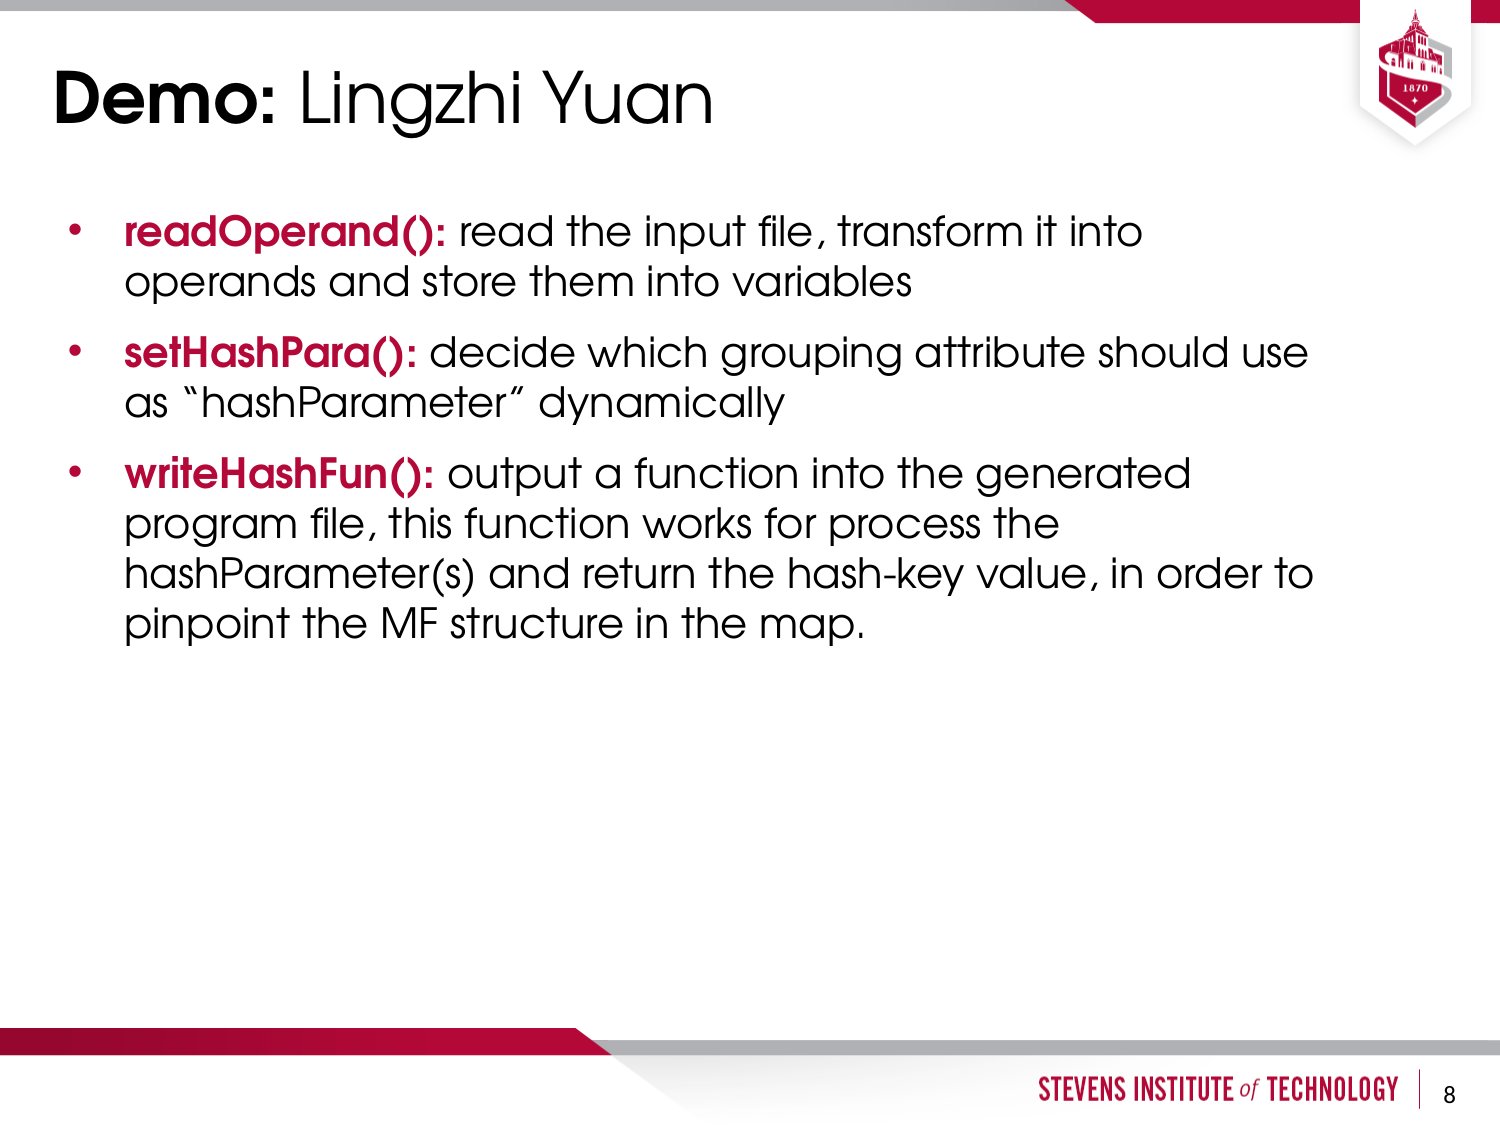

# Demo: Lingzhi Yuan
readOperand(): read the input file, transform it into operands and store them into variables
setHashPara(): decide which grouping attribute should use as “hashParameter” dynamically
writeHashFun(): output a function into the generated program file, this function works for process the hashParameter(s) and return the hash-key value, in order to pinpoint the MF structure in the map.

8